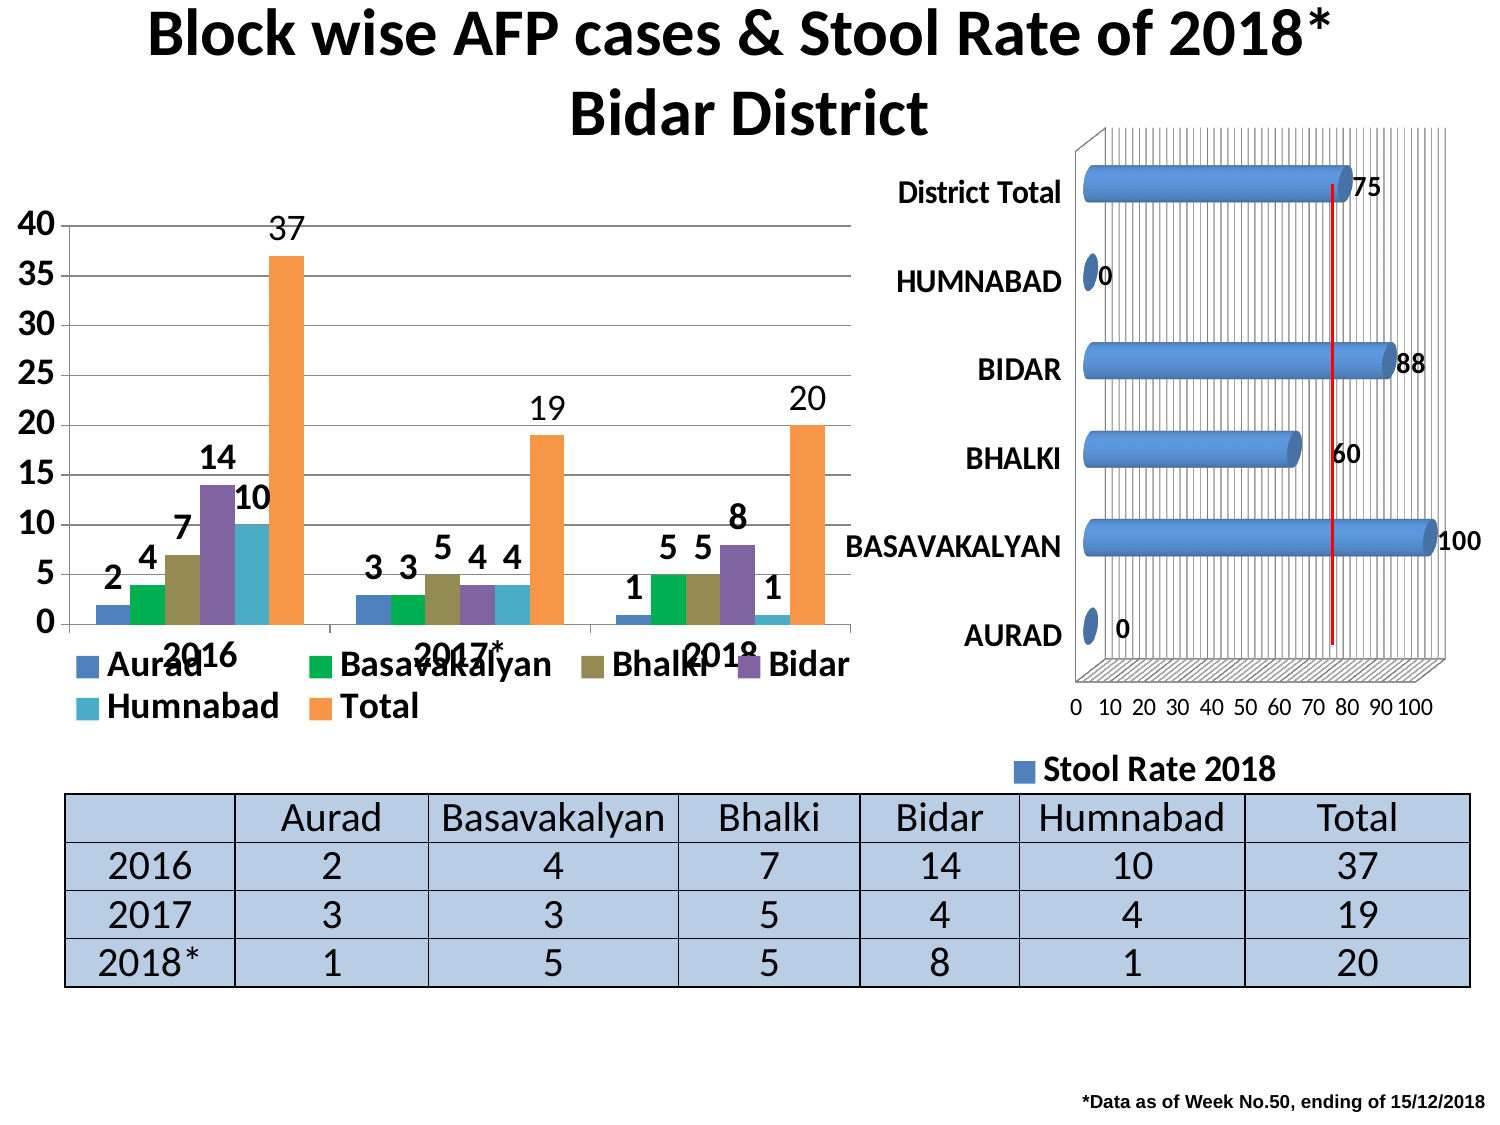

# Block wise AFP cases & Stool Rate of 2018* Bidar District

[unsupported chart]

### Chart

| Category | Aurad | Basavakalyan | Bhalki | Bidar | Humnabad | Total |
|---|---|---|---|---|---|---|
| 2016 | 2.0 | 4.0 | 7.0 | 14.0 | 10.0 | 37.0 |
| 2017* | 3.0 | 3.0 | 5.0 | 4.0 | 4.0 | 19.0 |
| 2018 | 1.0 | 5.0 | 5.0 | 8.0 | 1.0 | 20.0 |
|  | Aurad | Basavakalyan | Bhalki | Bidar | Humnabad | Total |
| --- | --- | --- | --- | --- | --- | --- |
| 2016 | 2 | 4 | 7 | 14 | 10 | 37 |
| 2017 | 3 | 3 | 5 | 4 | 4 | 19 |
| 2018\* | 1 | 5 | 5 | 8 | 1 | 20 |
*Data as of Week No.50, ending of 15/12/2018